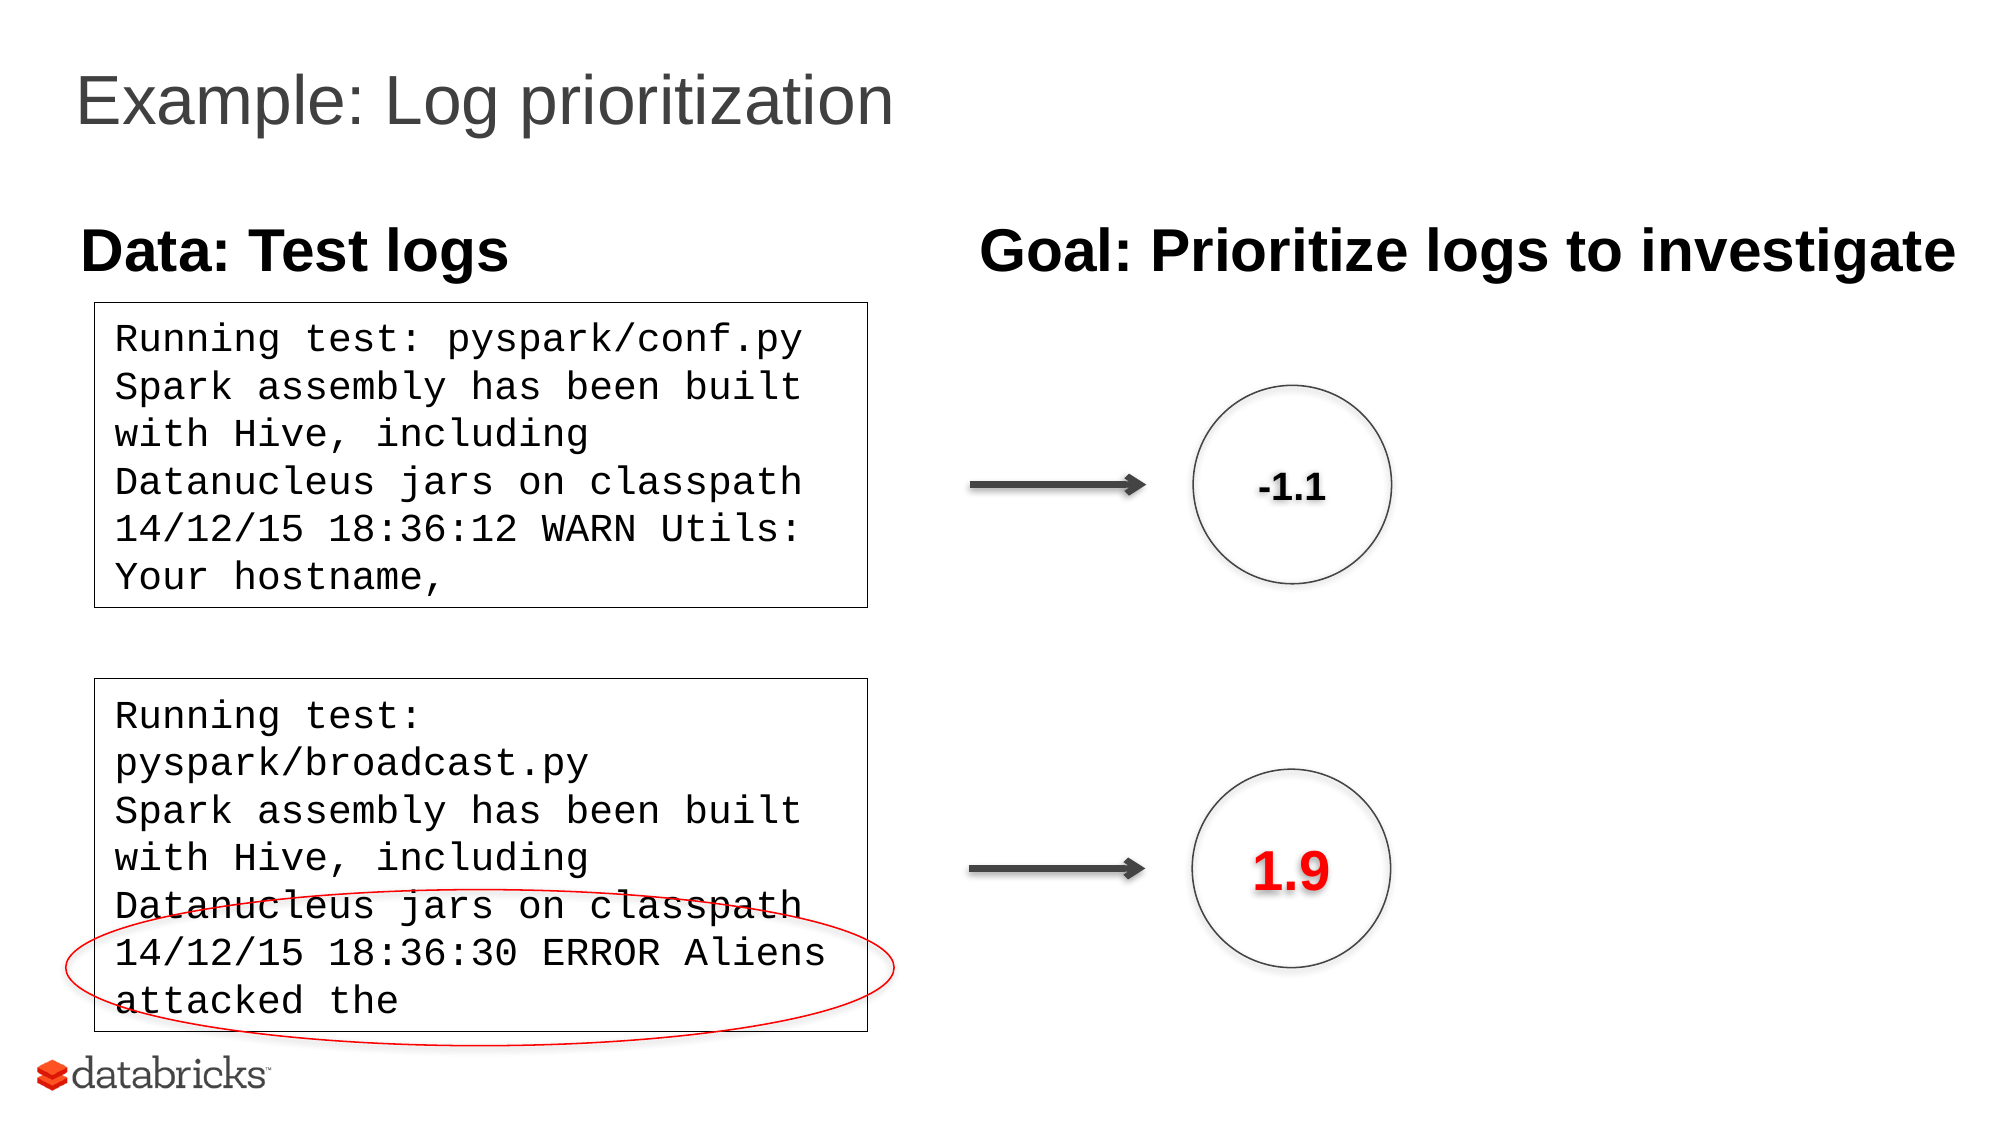

# Example: Log prioritization
Data: Test logs
Goal: Prioritize logs to investigate
Running test: pyspark/conf.py
Spark assembly has been built with Hive, including Datanucleus jars on classpath
14/12/15 18:36:12 WARN Utils: Your hostname,
-1.1
Running test: pyspark/broadcast.py
Spark assembly has been built with Hive, including Datanucleus jars on classpath
14/12/15 18:36:30 ERROR Aliens attacked the
1.9